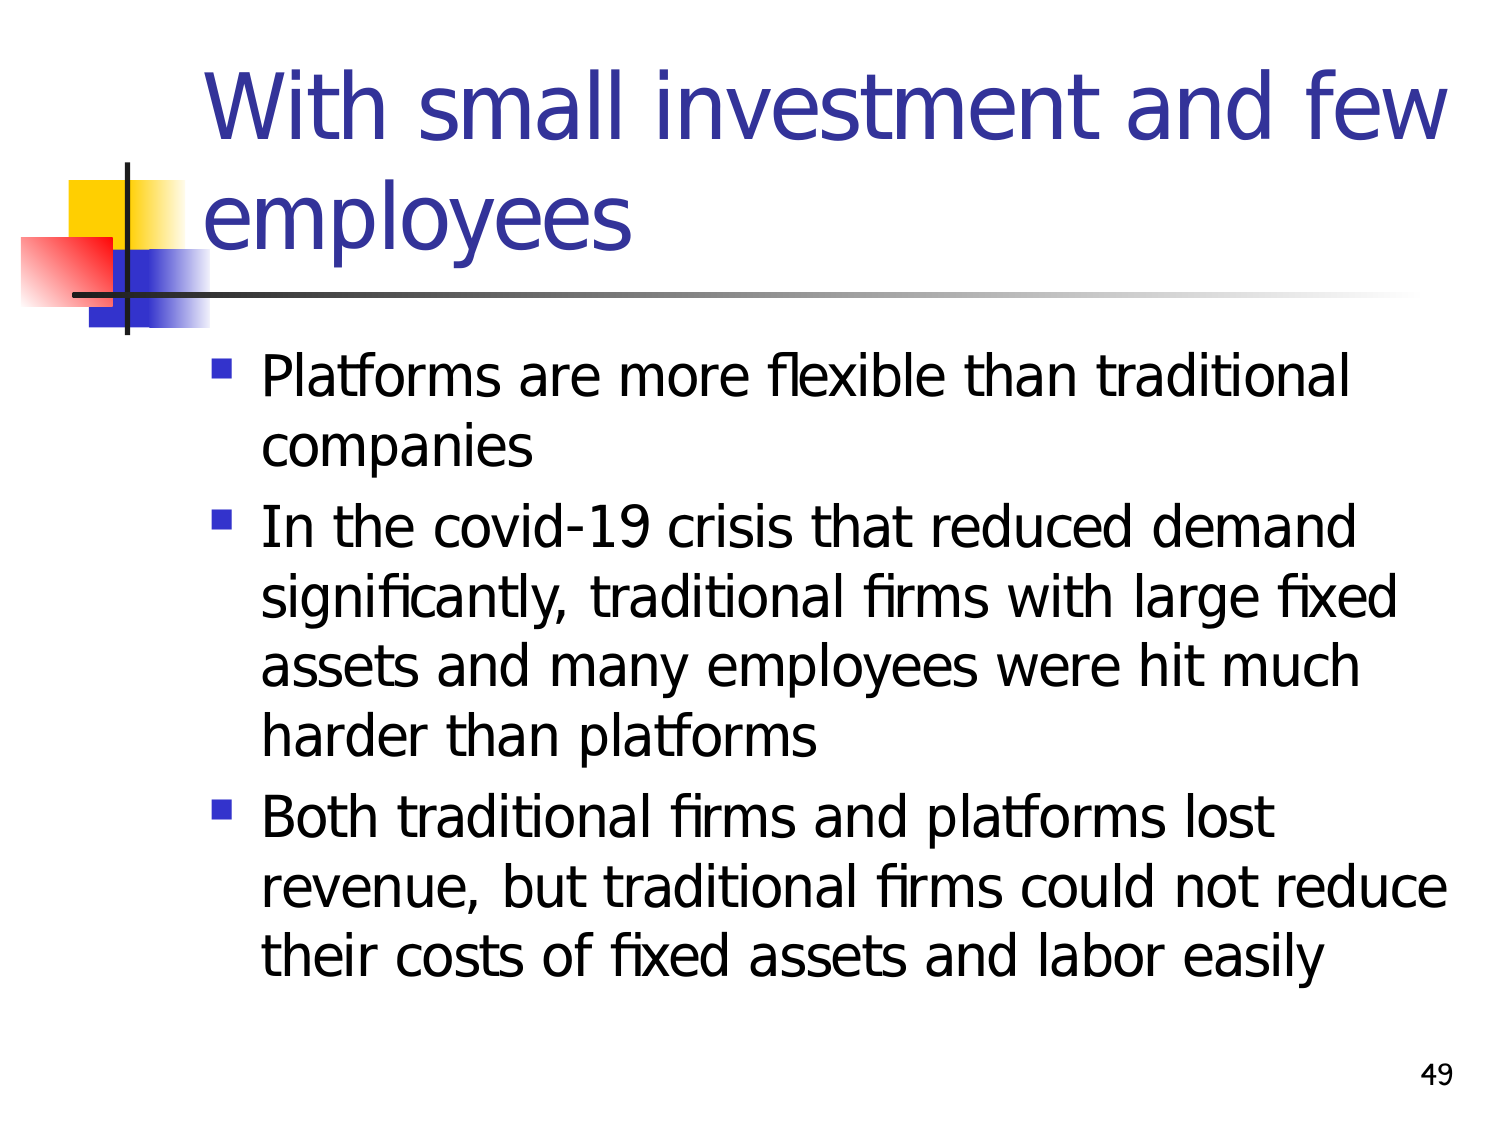

# With small investment and few employees
Platforms are more flexible than traditional companies
In the covid-19 crisis that reduced demand significantly, traditional firms with large fixed assets and many employees were hit much harder than platforms
Both traditional firms and platforms lost revenue, but traditional firms could not reduce their costs of fixed assets and labor easily
49